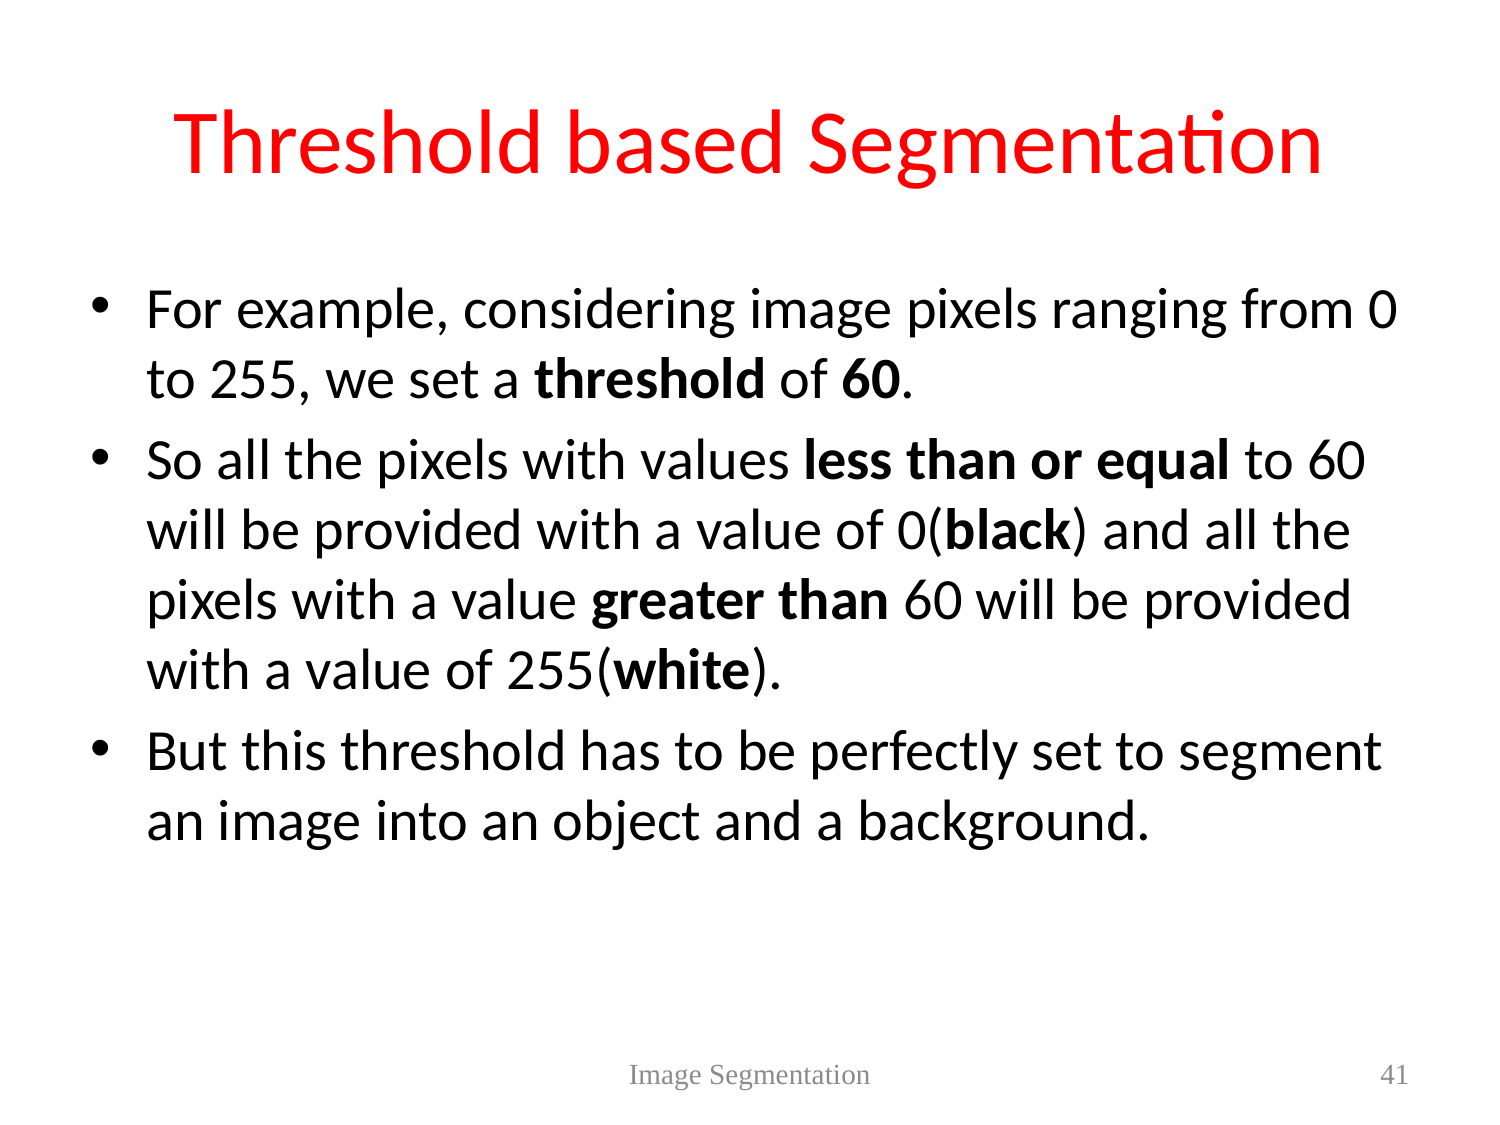

# Threshold based Segmentation
For example, considering image pixels ranging from 0 to 255, we set a threshold of 60.
So all the pixels with values less than or equal to 60 will be provided with a value of 0(black) and all the pixels with a value greater than 60 will be provided with a value of 255(white).
But this threshold has to be perfectly set to segment an image into an object and a background.

Image Segmentation
41